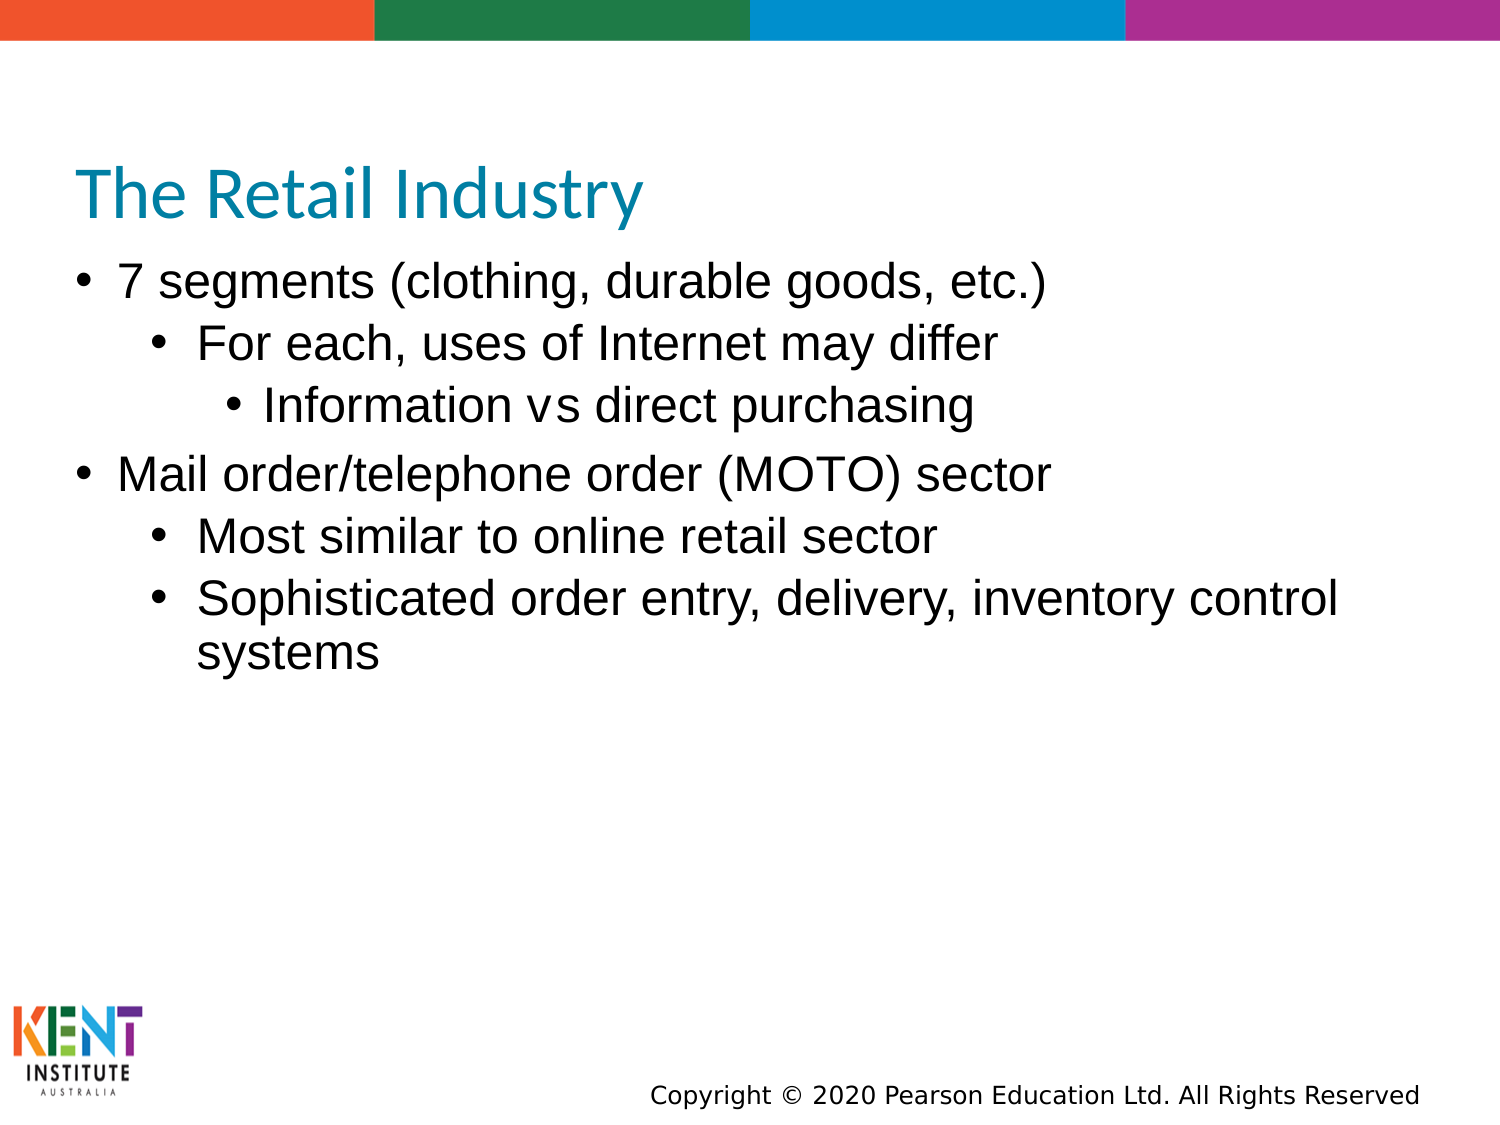

# The Retail Industry
7 segments (clothing, durable goods, etc.)
For each, uses of Internet may differ
Information versus direct purchasing
Mail order/telephone order (M O T O) sector
Most similar to online retail sector
Sophisticated order entry, delivery, inventory control systems